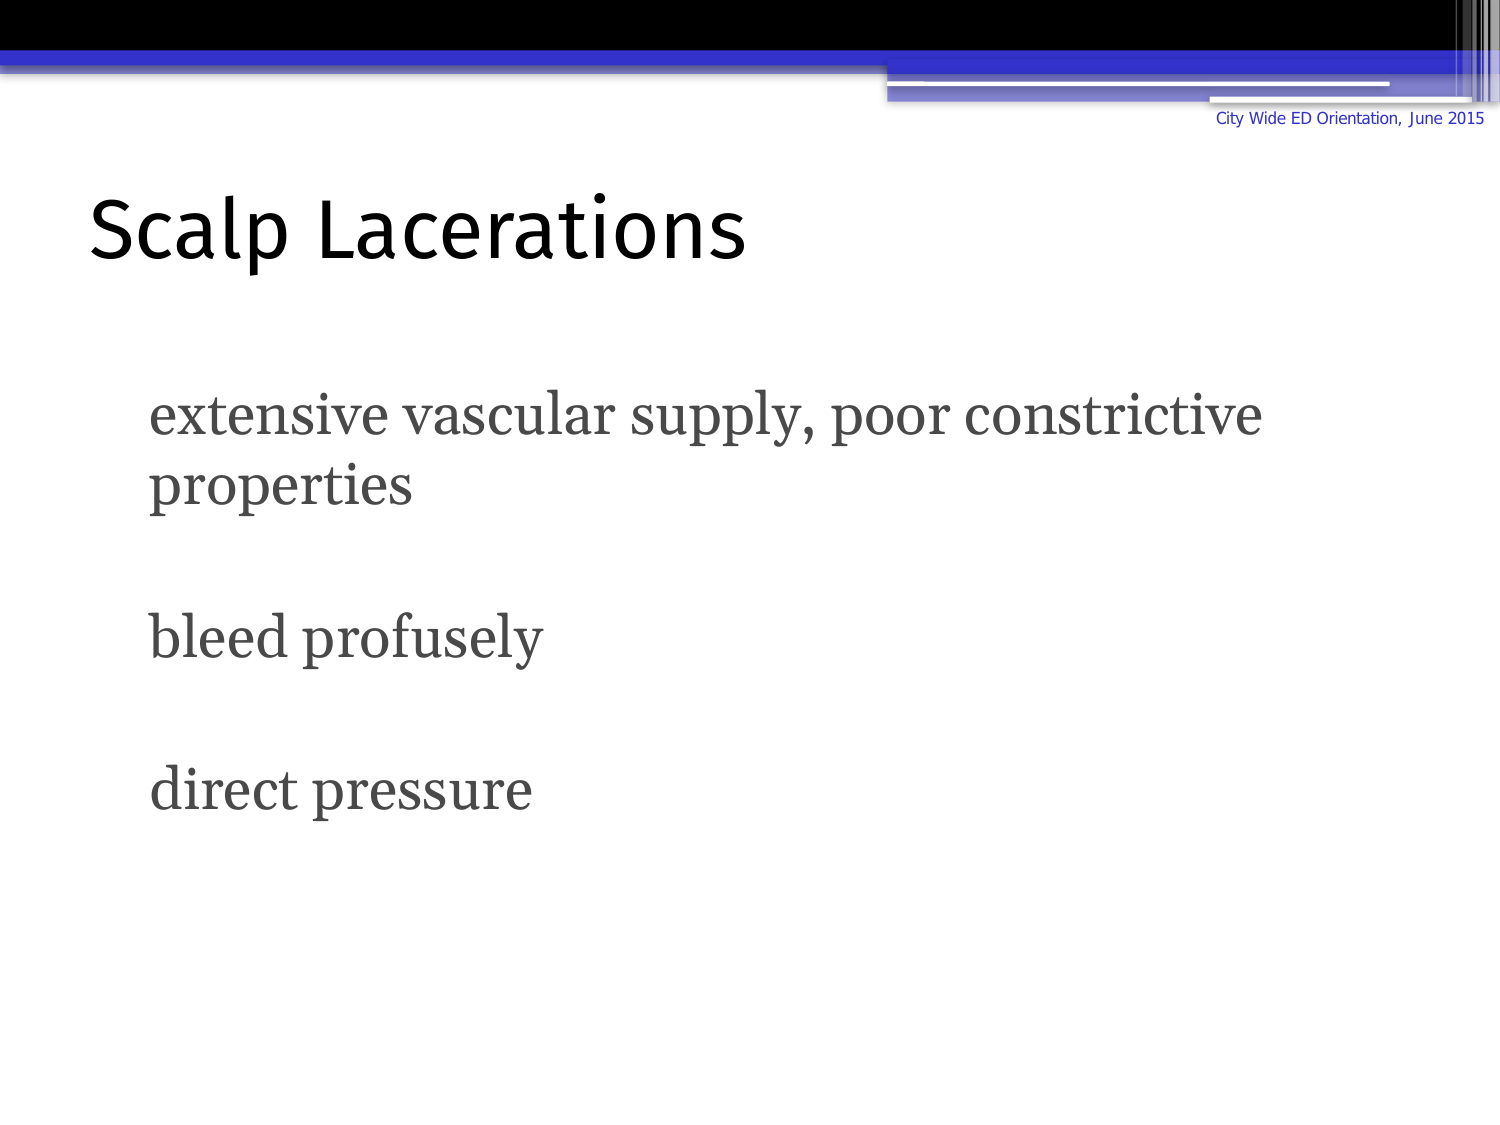

City Wide ED Orientation, June 2015
# Scalp Lacerations
extensive vascular supply, poor constrictive properties

bleed profusely

direct pressure